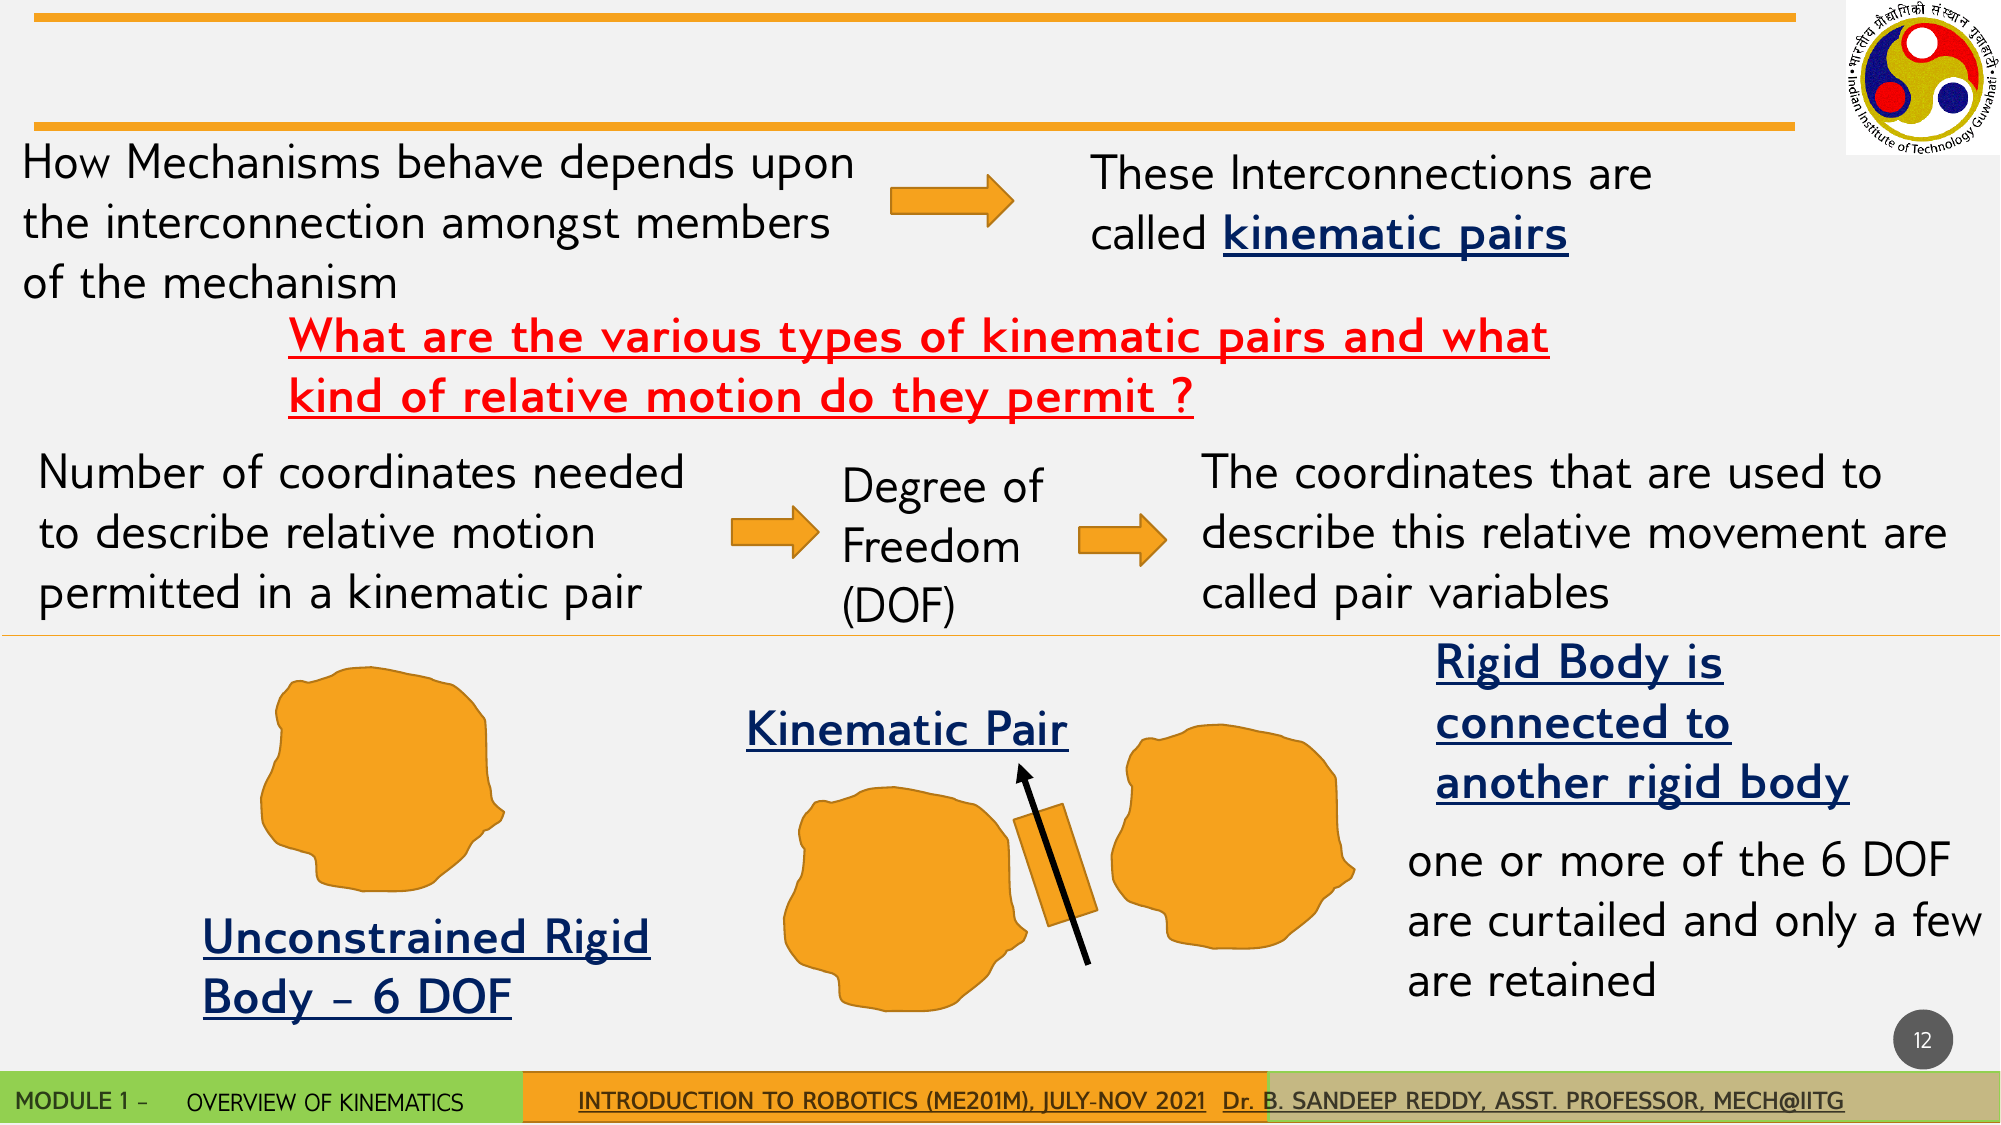

How Mechanisms behave depends upon the interconnection amongst members of the mechanism
These Interconnections are called kinematic pairs

What are the various types of kinematic pairs and what kind of relative motion do they permit ?
Number of coordinates needed to describe relative motion permitted in a kinematic pair
The coordinates that are used to describe this relative movement are called pair variables
Degree of Freedom (DOF)

Rigid Body is connected to another rigid body

Unconstrained Rigid Body – 6 DOF
Kinematic Pair

one or more of the 6 DOF are curtailed and only a few are retained
12
OVERVIEW OF KINEMATICS